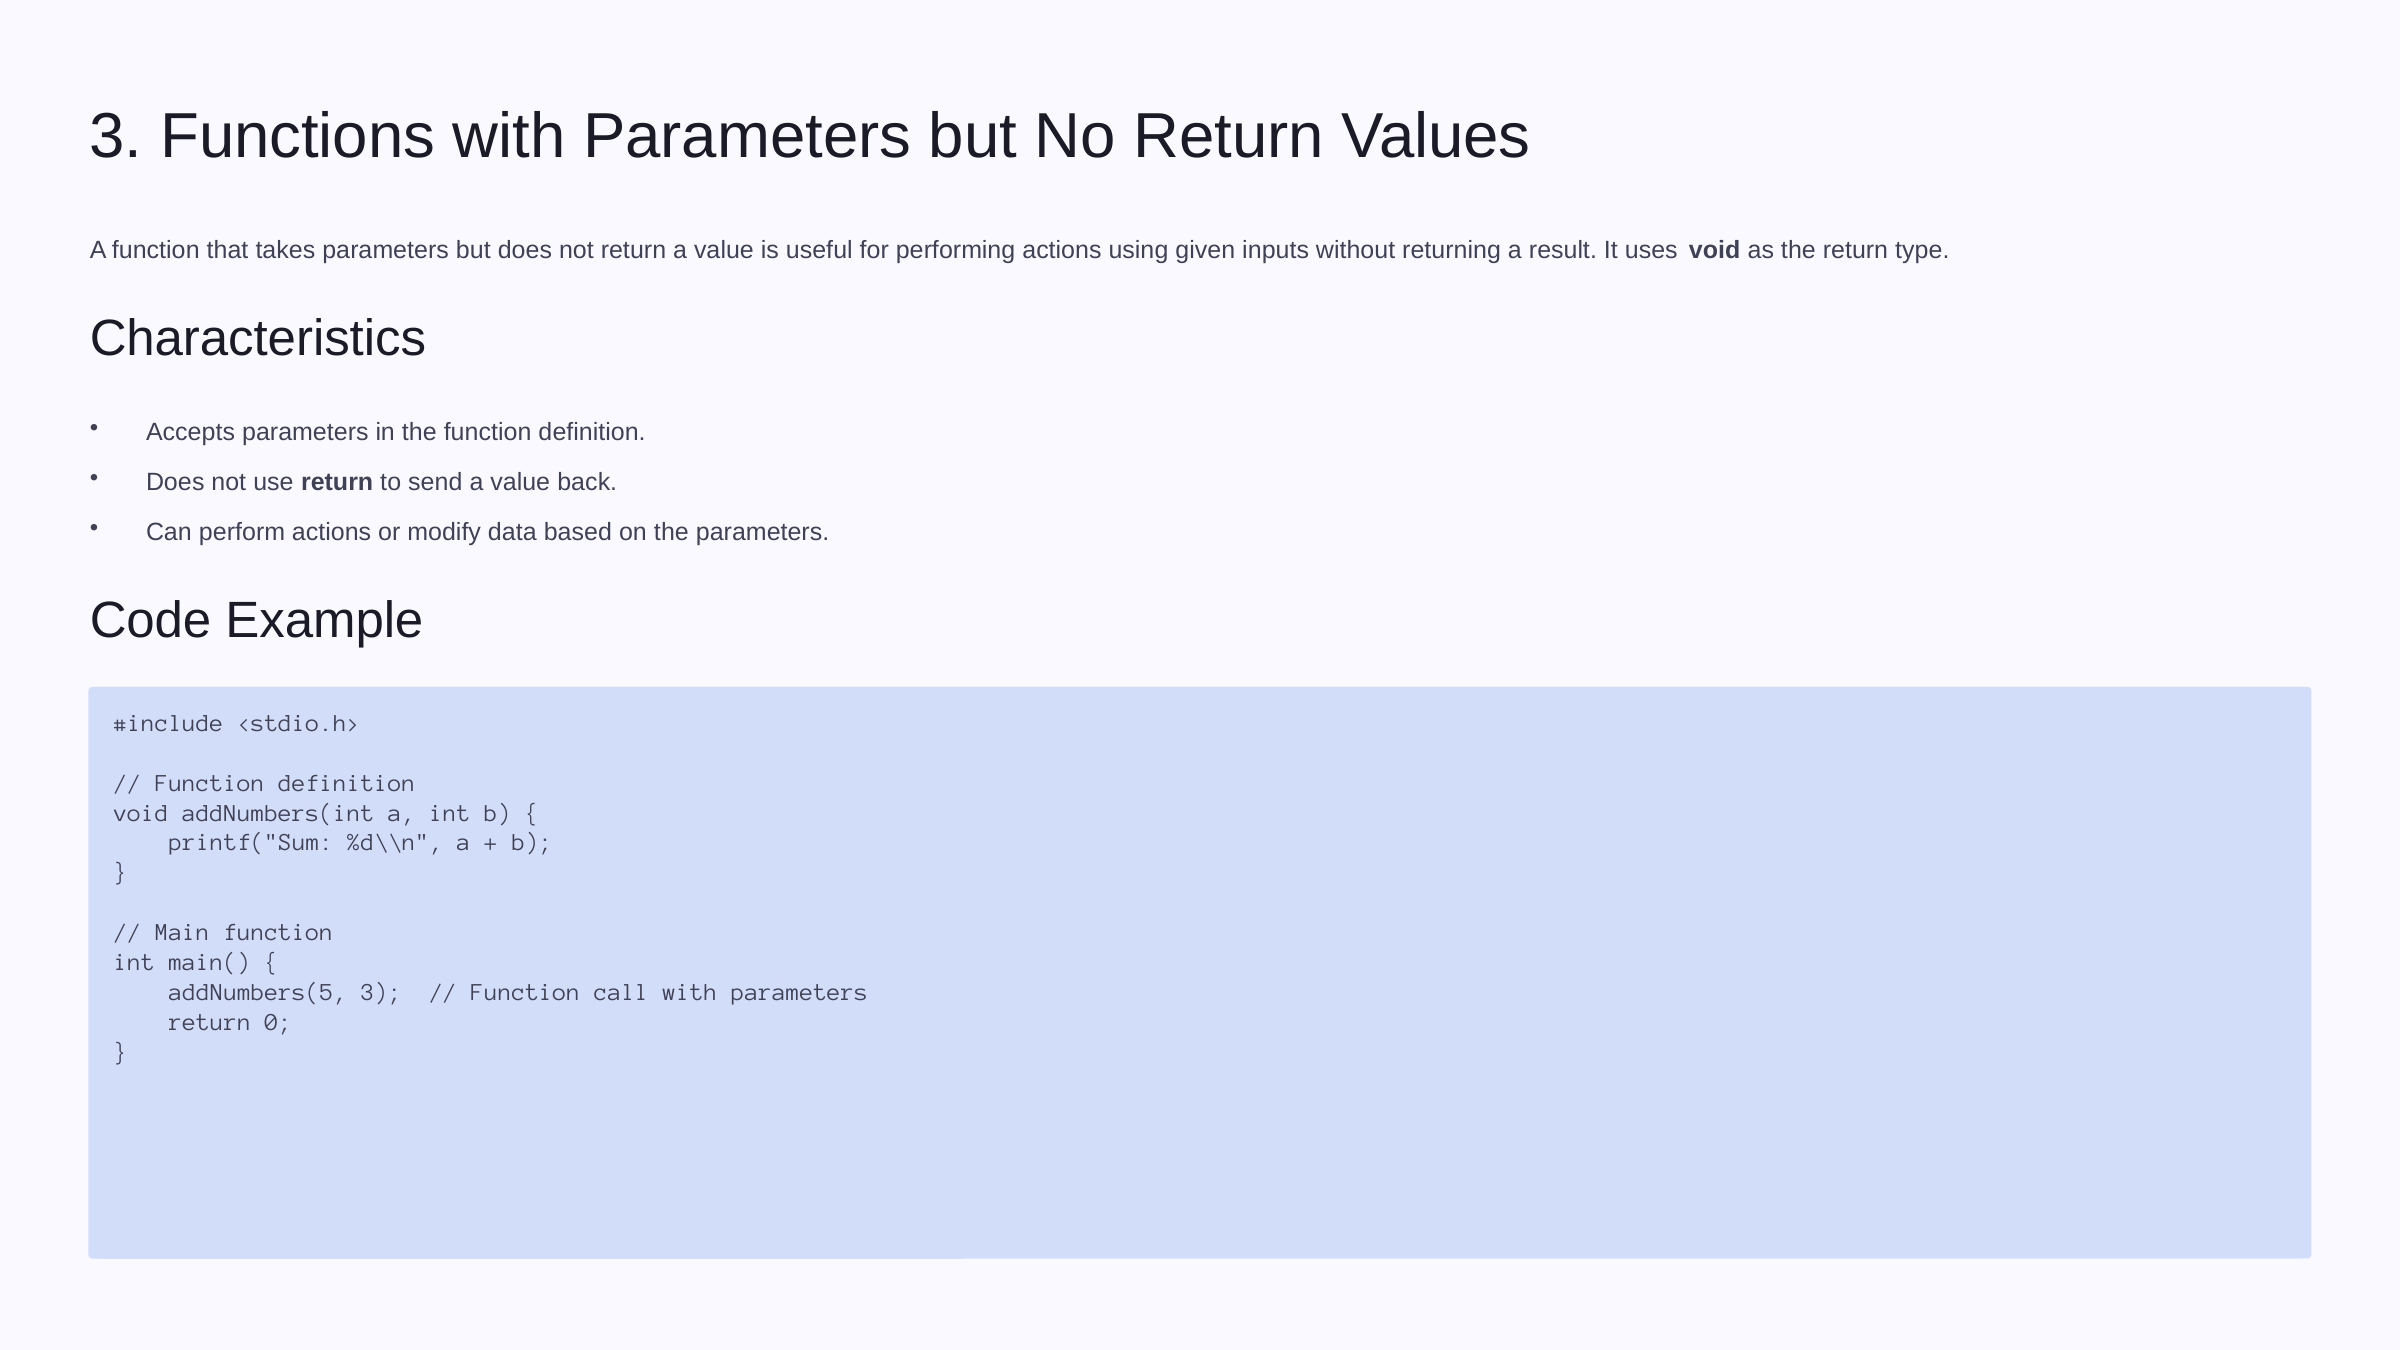

3. Functions with Parameters but No Return Values
A function that takes parameters but does not return a value is useful for performing actions using given inputs without returning a result. It uses void as the return type.
Characteristics
Accepts parameters in the function definition.
Does not use return to send a value back.
Can perform actions or modify data based on the parameters.
Code Example

#include <stdio.h>

// Function definition
void addNumbers(int a, int b) {
    printf("Sum: %d\\n", a + b);
}

// Main function
int main() {
    addNumbers(5, 3);  // Function call with parameters
    return 0;
}